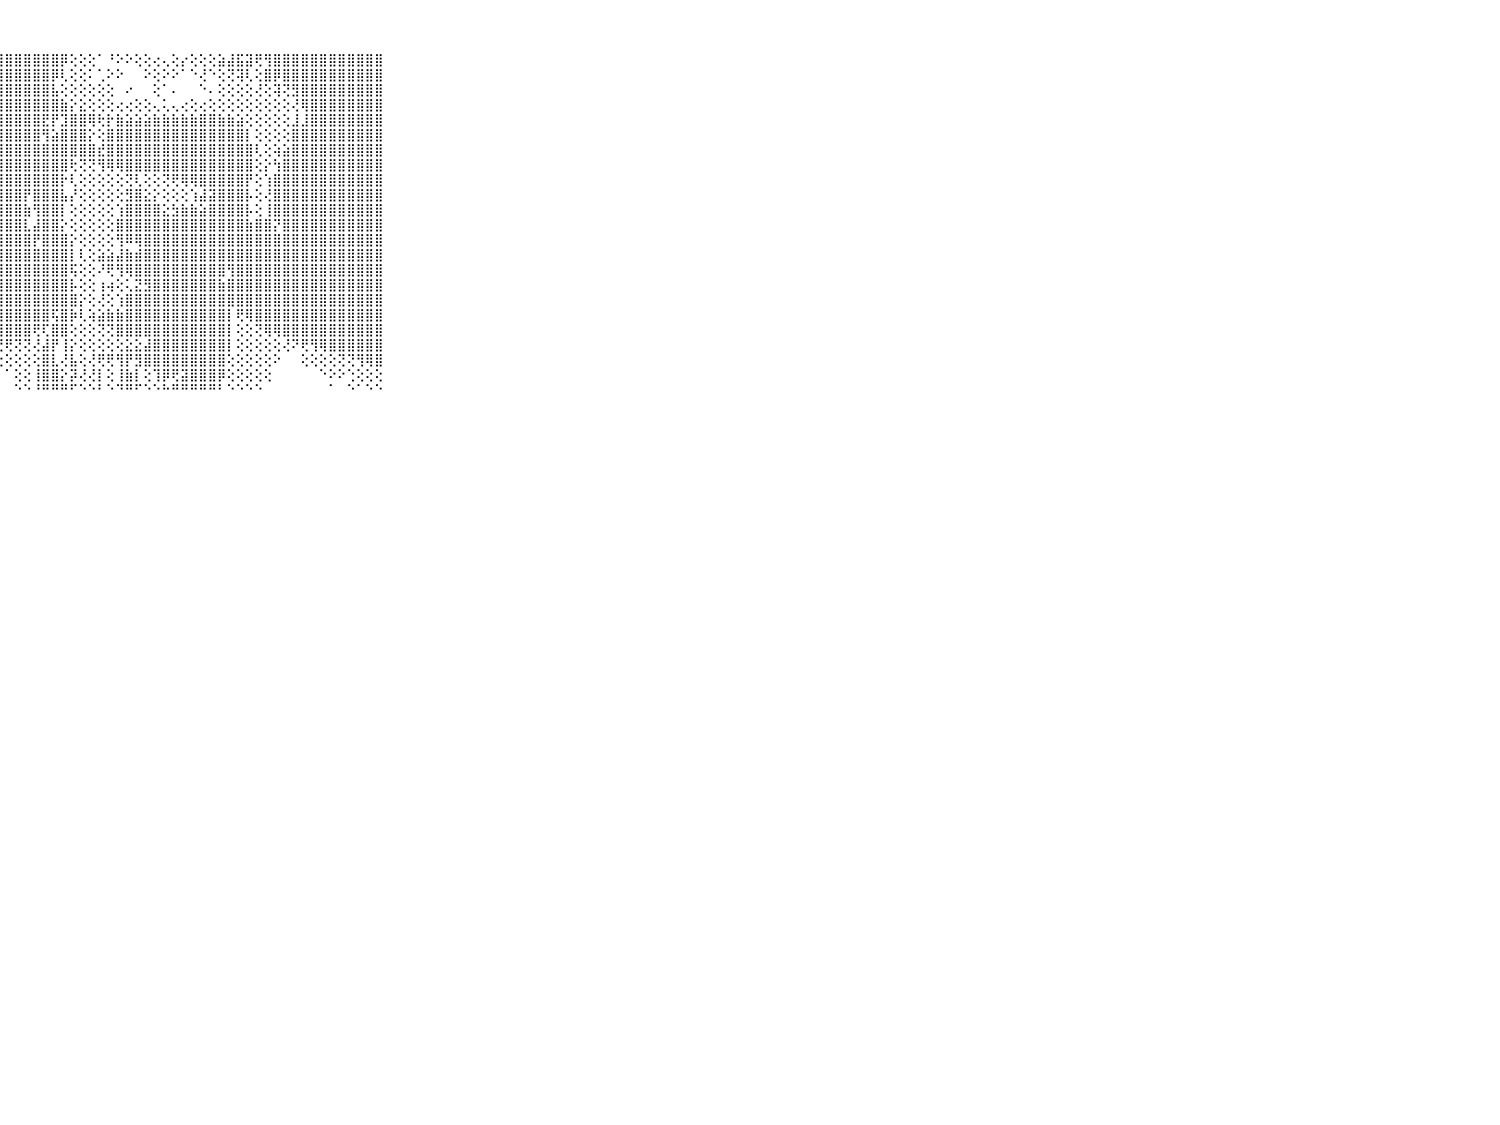

⠀⠀⠀⠀⠀⠀⠀⠀⠀⠀⠀⣿⣿⣿⣿⣿⣿⣿⣿⣿⣿⣿⣿⣿⣿⣿⣿⣿⣿⣿⣿⣿⣿⣿⡿⢕⢕⢕⠁⠘⠕⠕⢕⢕⢔⢄⢕⡔⢕⢕⢕⣵⣼⣯⣽⢟⢻⣿⣿⣿⣿⣿⣿⣿⣿⣿⣿⣿⣿⠀⠀⠀⠀⠀⠀⠀⠀⠀⠀⠀⠀
⠀⠀⠀⠀⠀⠀⠀⠀⠀⠀⠀⣿⣿⣿⣿⣿⣿⣿⣿⣿⣿⣿⣿⣿⣿⣿⣿⣿⣿⣿⣿⣿⣿⡿⢇⢕⢕⠅⢁⠕⠕⠀⠀⠕⢕⠕⠕⠁⠑⢜⠑⢕⢝⢽⢇⢕⣿⡿⣿⣿⣿⣿⣿⣿⣿⣿⣿⣿⣿⠀⠀⠀⠀⠀⠀⠀⠀⠀⠀⠀⠀
⠀⠀⠀⠀⠀⠀⠀⠀⠀⠀⠀⣿⣿⣿⣿⣿⣿⣿⣿⣿⣿⣿⣿⣿⣿⣿⣿⣿⣿⣿⣿⣿⣿⣧⢕⢕⢕⢕⢕⢕⠀⠔⠀⠀⢕⠁⠄⠀⠀⠑⠄⢕⢕⢕⢕⢜⢕⢽⢝⣻⣿⣿⣿⣿⣿⣿⣿⣿⣿⠀⠀⠀⠀⠀⠀⠀⠀⠀⠀⠀⠀
⠀⠀⠀⠀⠀⠀⠀⠀⠀⠀⠀⣿⣿⣿⣿⣿⣿⣿⣿⣿⣿⣿⣿⣿⣿⣿⣿⣿⣿⣿⣿⣿⣿⣿⣷⡕⣕⢕⢕⢕⢔⢔⢕⢕⢄⢅⢄⢔⢕⢔⢕⢕⢕⢕⢕⢕⢕⢕⢕⢜⢿⣿⣿⣿⣿⣿⣿⣿⣿⠀⠀⠀⠀⠀⠀⠀⠀⠀⠀⠀⠀
⠀⠀⠀⠀⠀⠀⠀⠀⠀⠀⠀⣿⣿⣿⣿⣿⣿⣿⣿⣿⣿⣿⣿⣿⣿⣿⣿⣿⣿⣿⣿⣿⣟⡟⣹⣿⣿⢿⢗⡗⣷⣵⣵⣵⣷⣷⣷⣷⣷⣿⣿⣷⣷⣵⢕⢕⢕⢕⢕⣸⣸⣿⣿⣿⣿⣿⣿⣿⣿⠀⠀⠀⠀⠀⠀⠀⠀⠀⠀⠀⠀
⠀⠀⠀⠀⠀⠀⠀⠀⠀⠀⠀⣿⣿⣿⣿⣿⣿⣿⣿⣿⣿⣿⣿⣿⣿⣿⣿⣿⣿⣿⣿⣿⢻⣵⣿⣿⣿⡕⢕⣿⣿⣿⣿⣿⣿⣿⣿⣿⣿⣿⣿⣿⣿⣿⡇⢕⢕⢕⢕⣿⣿⣿⣿⣿⣿⣿⣿⣿⣿⠀⠀⠀⠀⠀⠀⠀⠀⠀⠀⠀⠀
⠀⠀⠀⠀⠀⠀⠀⠀⠀⠀⠀⣿⣿⣿⣿⣿⣿⣿⣿⣿⣿⣿⣿⣿⣿⣿⣿⣿⣿⣿⣿⣿⣿⣿⣿⣿⣿⣿⣞⣿⣿⣿⣿⣿⣿⣿⣿⣿⣿⣿⣿⣿⣿⣿⣿⢇⢕⢵⣵⣿⣿⣿⣿⣿⣿⣿⣿⣿⣿⠀⠀⠀⠀⠀⠀⠀⠀⠀⠀⠀⠀
⠀⠀⠀⠀⠀⠀⠀⠀⠀⠀⠀⣿⣿⣿⣿⣿⣿⣿⣿⣿⣿⣿⣿⣿⣿⣿⣿⣿⣿⣿⣿⣿⣿⣿⣿⢗⢝⢝⢻⢿⢿⣿⣿⣿⣿⣿⣿⣿⣿⣿⣿⣿⣿⣿⣿⢕⡕⢳⣿⣿⣿⣿⣿⣿⣿⣿⣿⣿⣿⠀⠀⠀⠀⠀⠀⠀⠀⠀⠀⠀⠀
⠀⠀⠀⠀⠀⠀⠀⠀⠀⠀⠀⣿⣿⣿⣿⣿⣿⣿⣿⣿⣿⣿⣿⣿⣿⣿⣿⣿⣿⣿⣿⣿⣿⣿⡗⢇⢕⢕⢕⢕⢕⢝⢇⢕⢕⢝⢟⢿⢿⣿⣿⣿⣿⣿⡟⢕⢱⣿⣿⣿⣿⣿⣿⣿⣿⣿⣿⣿⣿⠀⠀⠀⠀⠀⠀⠀⠀⠀⠀⠀⠀
⠀⠀⠀⠀⠀⠀⠀⠀⠀⠀⠀⣿⣿⣿⣿⣿⣿⣿⣿⣿⣿⣿⣿⣿⣿⣿⣿⣿⣿⣿⡟⣿⣿⣿⣧⡜⢕⢕⢕⢕⢕⣻⣿⣕⡕⢕⢕⢕⢱⣼⣽⣿⣿⣿⡧⢕⢜⣿⣿⣿⣿⣿⣿⣿⣿⣿⣿⣿⣿⠀⠀⠀⠀⠀⠀⠀⠀⠀⠀⠀⠀
⠀⠀⠀⠀⠀⠀⠀⠀⠀⠀⠀⣿⣿⣿⣿⣿⣿⣿⣿⣿⣿⣿⣿⣿⣿⣿⣿⣿⣿⣿⣷⢻⣿⣿⡇⢕⢕⢕⢕⢕⢱⣿⣿⣿⣿⣕⣳⣷⣷⣵⣿⣿⣿⣿⡧⢕⢸⣿⣿⣿⣿⣿⣿⣿⣿⣿⣿⣿⣿⠀⠀⠀⠀⠀⠀⠀⠀⠀⠀⠀⠀
⠀⠀⠀⠀⠀⠀⠀⠀⠀⠀⠀⣿⣿⣿⣿⣿⣿⣿⣿⣿⣿⣿⣿⣿⣿⣿⣿⣿⣿⣿⣇⣼⣿⣿⡕⢕⢕⢕⢕⢕⣿⣿⣿⣿⣿⣿⣿⣿⣿⣿⣿⣿⣿⣿⣷⣿⣿⡝⣿⣿⣿⣿⣿⣿⣿⣿⣿⣿⣿⠀⠀⠀⠀⠀⠀⠀⠀⠀⠀⠀⠀
⠀⠀⠀⠀⠀⠀⠀⠀⠀⠀⠀⣿⣿⣿⣿⣿⣿⣿⣿⣿⣿⣿⣿⣿⣿⣿⣿⣿⣿⣿⣿⡟⣿⣿⣿⡕⢕⢕⢕⢕⢻⠿⢿⣿⣿⣿⣿⣿⣿⣿⣿⣿⣿⣿⣿⣿⣿⣿⣿⣿⣿⣿⣿⣿⣿⣿⣿⣿⣿⠀⠀⠀⠀⠀⠀⠀⠀⠀⠀⠀⠀
⠀⠀⠀⠀⠀⠀⠀⠀⠀⠀⠀⣿⣿⣿⣿⣿⣿⣿⣿⣿⣿⣿⣿⣿⣿⣿⣿⣿⣿⣿⣿⣿⣿⣿⣿⡇⢇⢕⣵⣵⣼⣷⣾⣿⣿⣿⣿⣿⣿⣿⣿⣿⣿⣿⣿⣿⣿⣿⣿⣿⣿⣿⣿⣿⣿⣿⣿⣿⣿⠀⠀⠀⠀⠀⠀⠀⠀⠀⠀⠀⠀
⠀⠀⠀⠀⠀⠀⠀⠀⠀⠀⠀⣿⣿⣿⣿⣿⣿⣿⣿⣿⣿⣿⣿⣿⣿⣿⣿⣿⣿⣿⣿⣿⣿⣿⣿⢯⢕⢕⠜⢟⢻⢿⣿⣿⣿⣿⣿⣿⣿⣿⣿⣿⢻⣿⣿⣿⣿⣿⣿⣿⣿⣿⣿⣿⣿⣿⣿⣿⣿⠀⠀⠀⠀⠀⠀⠀⠀⠀⠀⠀⠀
⠀⠀⠀⠀⠀⠀⠀⠀⠀⠀⠀⣿⣿⣿⣿⣿⣿⣿⣿⣿⣿⣿⣿⣿⣿⣿⣿⣿⣿⣿⣿⣿⣿⣿⣿⡧⢕⢕⢰⢴⢕⢅⣝⣻⣿⣿⣿⣿⣿⣿⣿⣷⣿⣿⣿⣿⣿⣿⣿⣿⣿⣿⣿⣿⣿⣿⣿⣿⣿⠀⠀⠀⠀⠀⠀⠀⠀⠀⠀⠀⠀
⠀⠀⠀⠀⠀⠀⠀⠀⠀⠀⠀⣿⣿⣿⣿⣿⣿⣿⣿⣿⣿⣿⣿⣿⣿⣿⣿⣿⣿⣿⣿⣿⣿⣿⣿⣿⡕⢕⢜⢕⢱⣿⣿⣿⣿⣿⣿⣿⣿⣿⣿⣿⣿⣿⣿⣿⣿⣿⣿⣿⣿⣿⣿⣿⣿⣿⣿⣿⣿⠀⠀⠀⠀⠀⠀⠀⠀⠀⠀⠀⠀
⠀⠀⠀⠀⠀⠀⠀⠀⠀⠀⠀⣿⣿⣿⣿⣿⣿⣿⣿⣿⣿⣿⣿⣿⣿⣿⣿⣿⣿⣿⣿⣿⣿⢯⣿⡷⢇⢵⣵⣷⣷⣿⣿⣿⣿⣿⣿⣿⣿⣿⣿⣿⡇⢟⢿⣿⣿⣿⣿⣿⣿⣿⣿⣿⣿⣿⣿⣿⣿⠀⠀⠀⠀⠀⠀⠀⠀⠀⠀⠀⠀
⠀⠀⠀⠀⠀⠀⠀⠀⠀⠀⠀⣿⣿⣿⣿⣿⣿⣿⣿⣿⣿⣿⣿⣿⣿⣿⣿⣿⣿⣿⣿⢟⢏⣿⣿⢕⢕⢕⢝⢝⣿⣿⣿⣿⣿⣿⣿⣿⣿⣿⣿⣿⡇⢕⢕⢝⢿⢿⣿⣿⣿⣿⣿⣿⣿⣿⣿⣿⣿⠀⠀⠀⠀⠀⠀⠀⠀⠀⠀⠀⠀
⠀⠀⠀⠀⠀⠀⠀⠀⠀⠀⠀⣿⣿⣿⣿⣿⣿⣿⣿⣿⣿⣿⣿⣿⣿⣿⢿⢟⢟⢝⢝⢜⣼⡟⢸⡕⢕⢕⢕⢕⢕⣕⣕⣼⣿⣿⣿⣿⣿⣿⣿⣿⡇⢕⢕⢕⢕⢕⢜⠝⢟⢻⢿⣿⣿⣿⣿⣿⣿⠀⠀⠀⠀⠀⠀⠀⠀⠀⠀⠀⠀
⠀⠀⠀⠀⠀⠀⠀⠀⠀⠀⠀⣿⣿⣿⣿⣿⣿⣿⣿⣿⣿⣿⢿⢟⢝⢕⢕⢕⢕⢕⢕⢕⣿⣇⢜⣧⢕⢜⢟⢟⢻⡟⣻⣿⣿⣿⣿⣿⣿⣿⣿⣿⢕⢕⢕⢕⢕⠕⠀⠀⢕⢕⢕⢕⢝⢝⢻⢿⣿⠀⠀⠀⠀⠀⠀⠀⠀⠀⠀⠀⠀
⠀⠀⠀⠀⠀⠀⠀⠀⠀⠀⠀⣿⣿⣿⣿⣿⣿⣿⣿⢟⢝⢕⢕⠕⠑⠁⠕⠀⠁⢕⢕⢸⣿⣿⡕⡽⢜⢜⡇⢕⢸⣷⡇⢕⢹⡿⢟⣽⣿⣿⣿⡿⢕⢕⢕⢕⢕⠀⠀⠀⠀⠀⠑⠕⠕⢑⢕⢕⢕⠀⠀⠀⠀⠀⠀⠀⠀⠀⠀⠀⠀
⠀⠀⠀⠀⠀⠀⠀⠀⠀⠀⠀⠛⠛⠛⠛⠛⠛⠙⠑⠑⠑⠁⠀⠀⠀⠀⠀⠀⠀⠑⠑⠘⠛⠛⠛⠋⠑⠑⠃⠑⠙⠛⠋⠑⠑⠓⠛⠛⠛⠛⠛⠃⠑⠑⠑⠑⠀⠀⠀⠀⠀⠀⠀⠁⠀⠑⠁⠑⠑⠀⠀⠀⠀⠀⠀⠀⠀⠀⠀⠀⠀